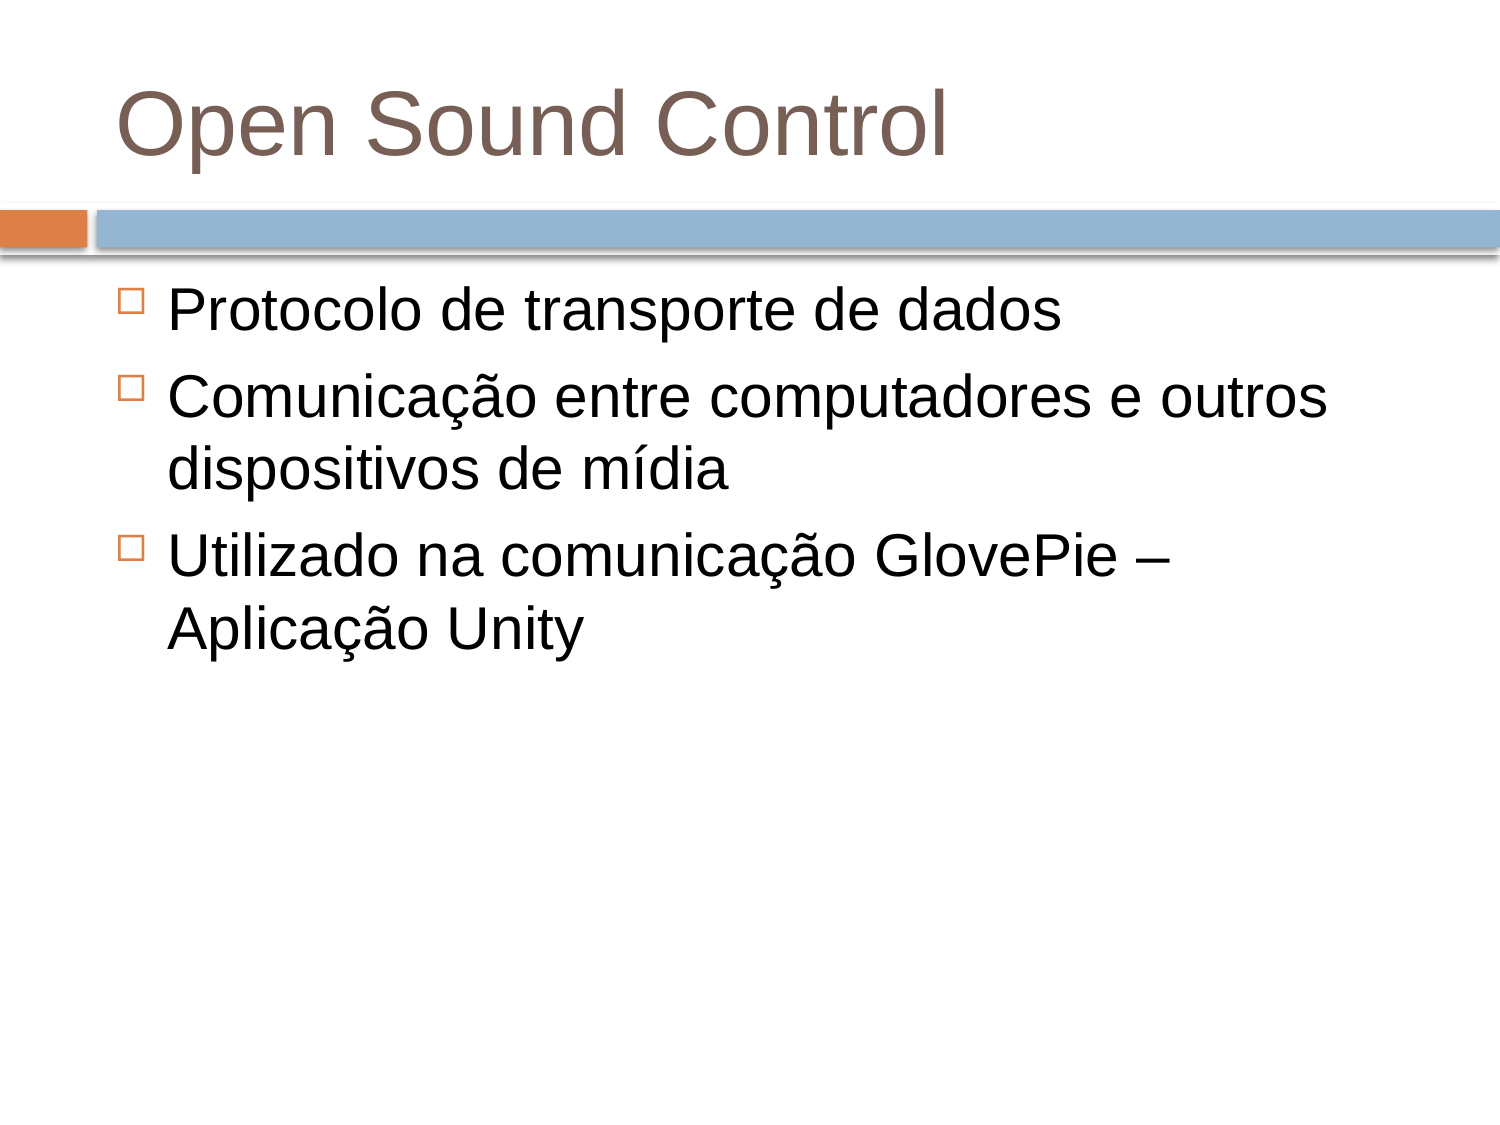

# Open Sound Control
Protocolo de transporte de dados
Comunicação entre computadores e outros dispositivos de mídia
Utilizado na comunicação GlovePie – Aplicação Unity